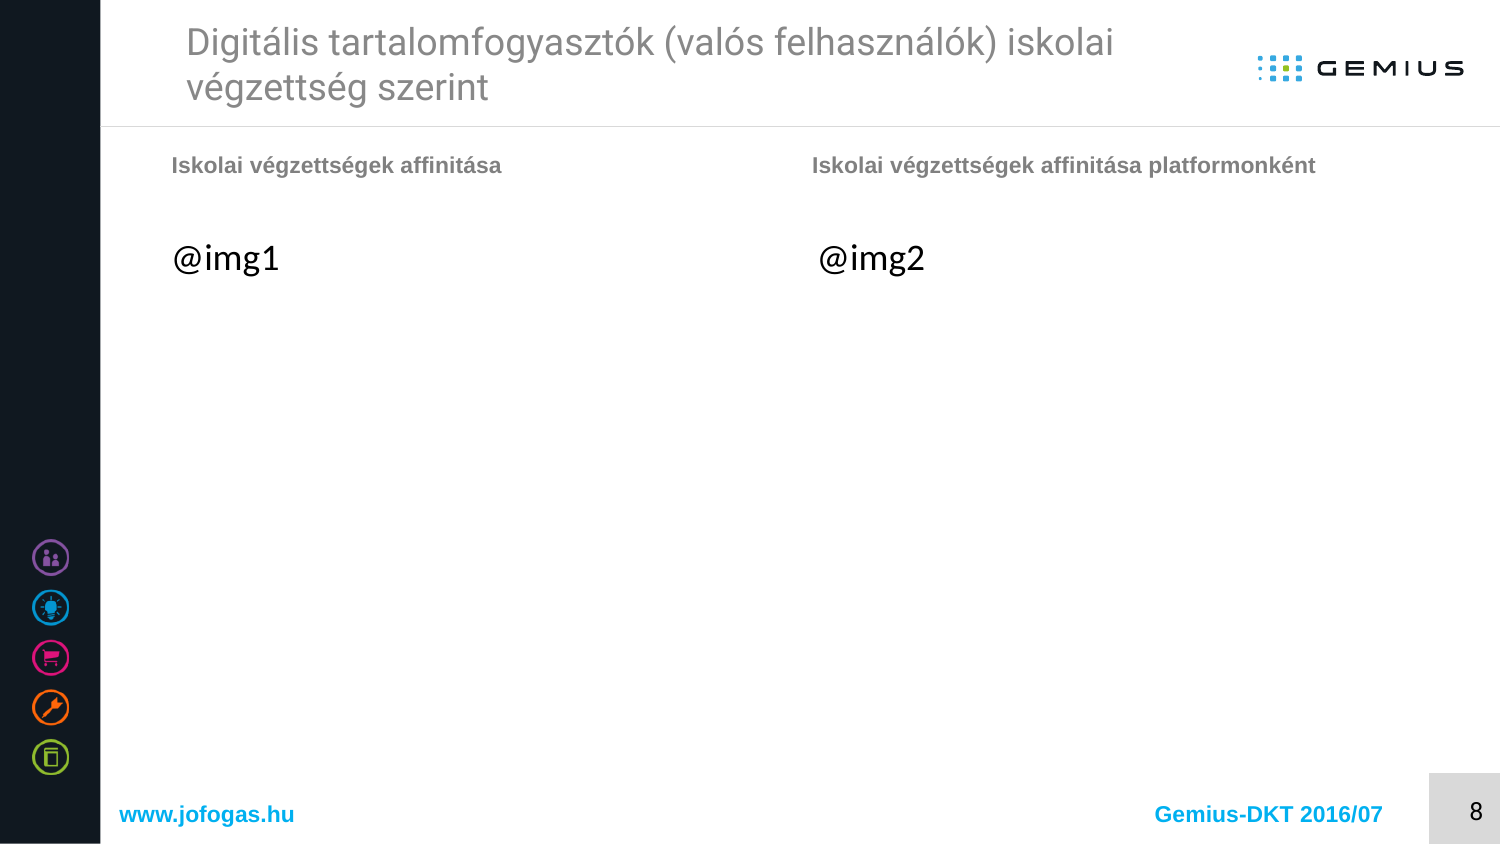

# Digitális tartalomfogyasztók (valós felhasználók) iskolai végzettség szerint
Iskolai végzettségek affinitása
Iskolai végzettségek affinitása platformonként
@img1
@img2
www.jofogas.hu
Gemius-DKT 2016/07